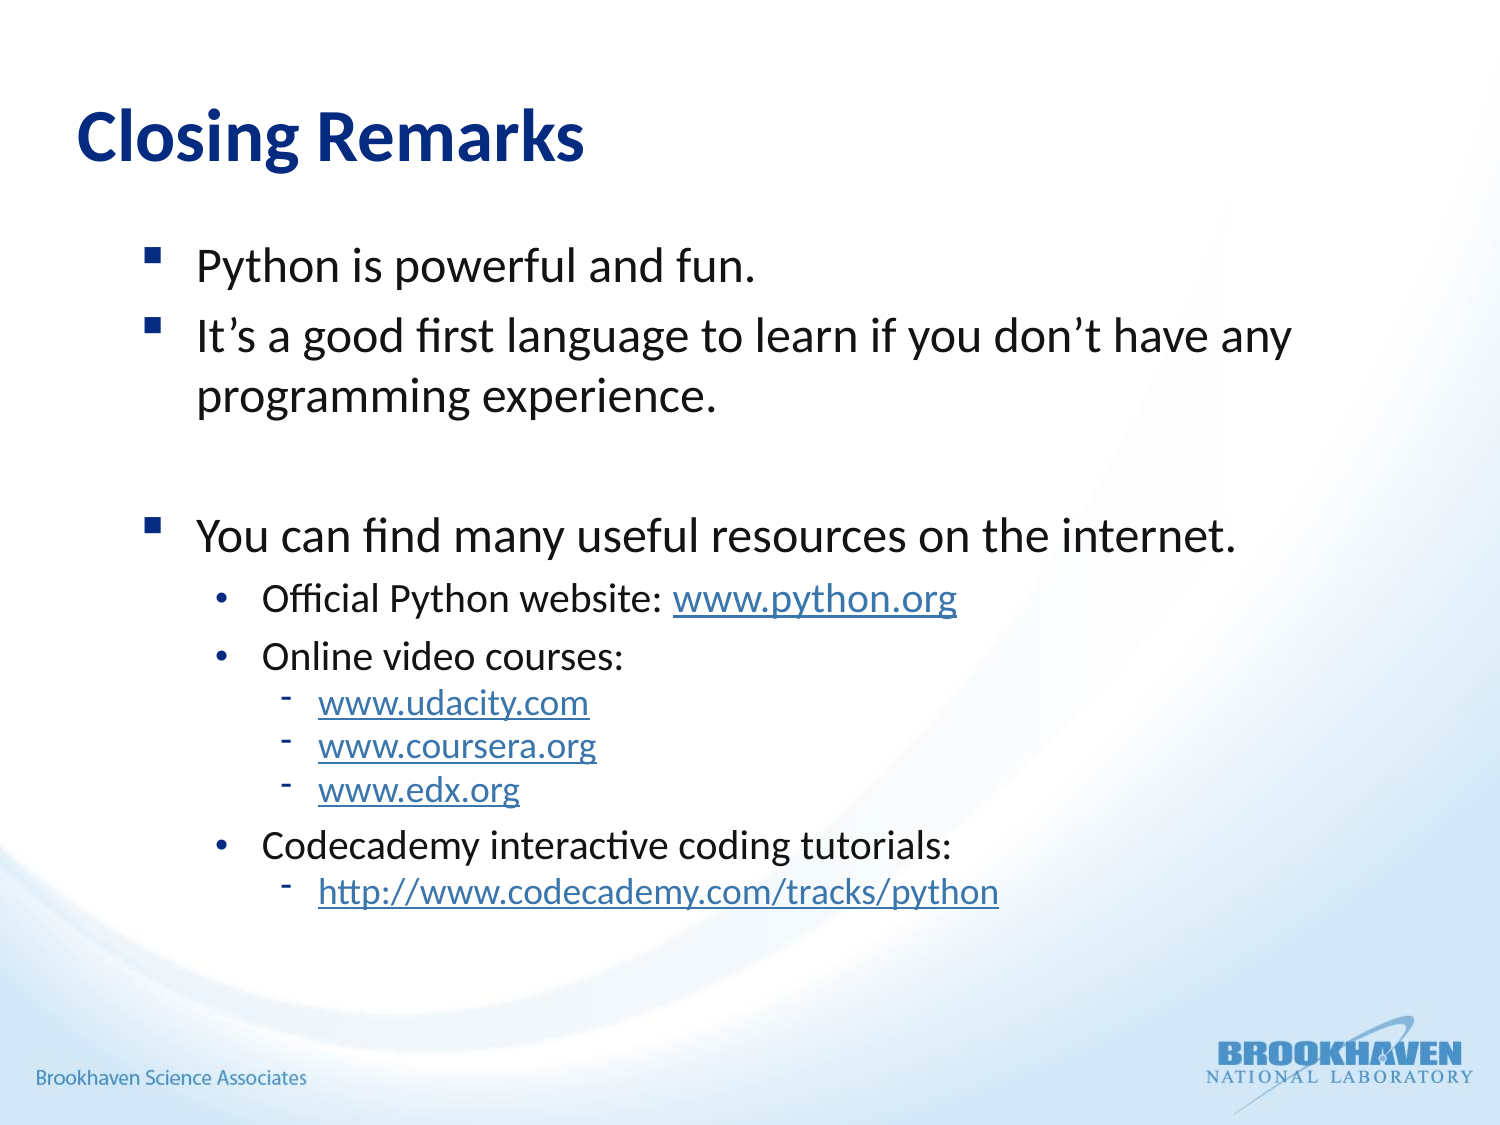

# Closing Remarks
Python is powerful and fun.
It’s a good first language to learn if you don’t have any programming experience.

You can find many useful resources on the internet.
Official Python website: www.python.org
Online video courses:
www.udacity.com
www.coursera.org
www.edx.org
Codecademy interactive coding tutorials:
http://www.codecademy.com/tracks/python